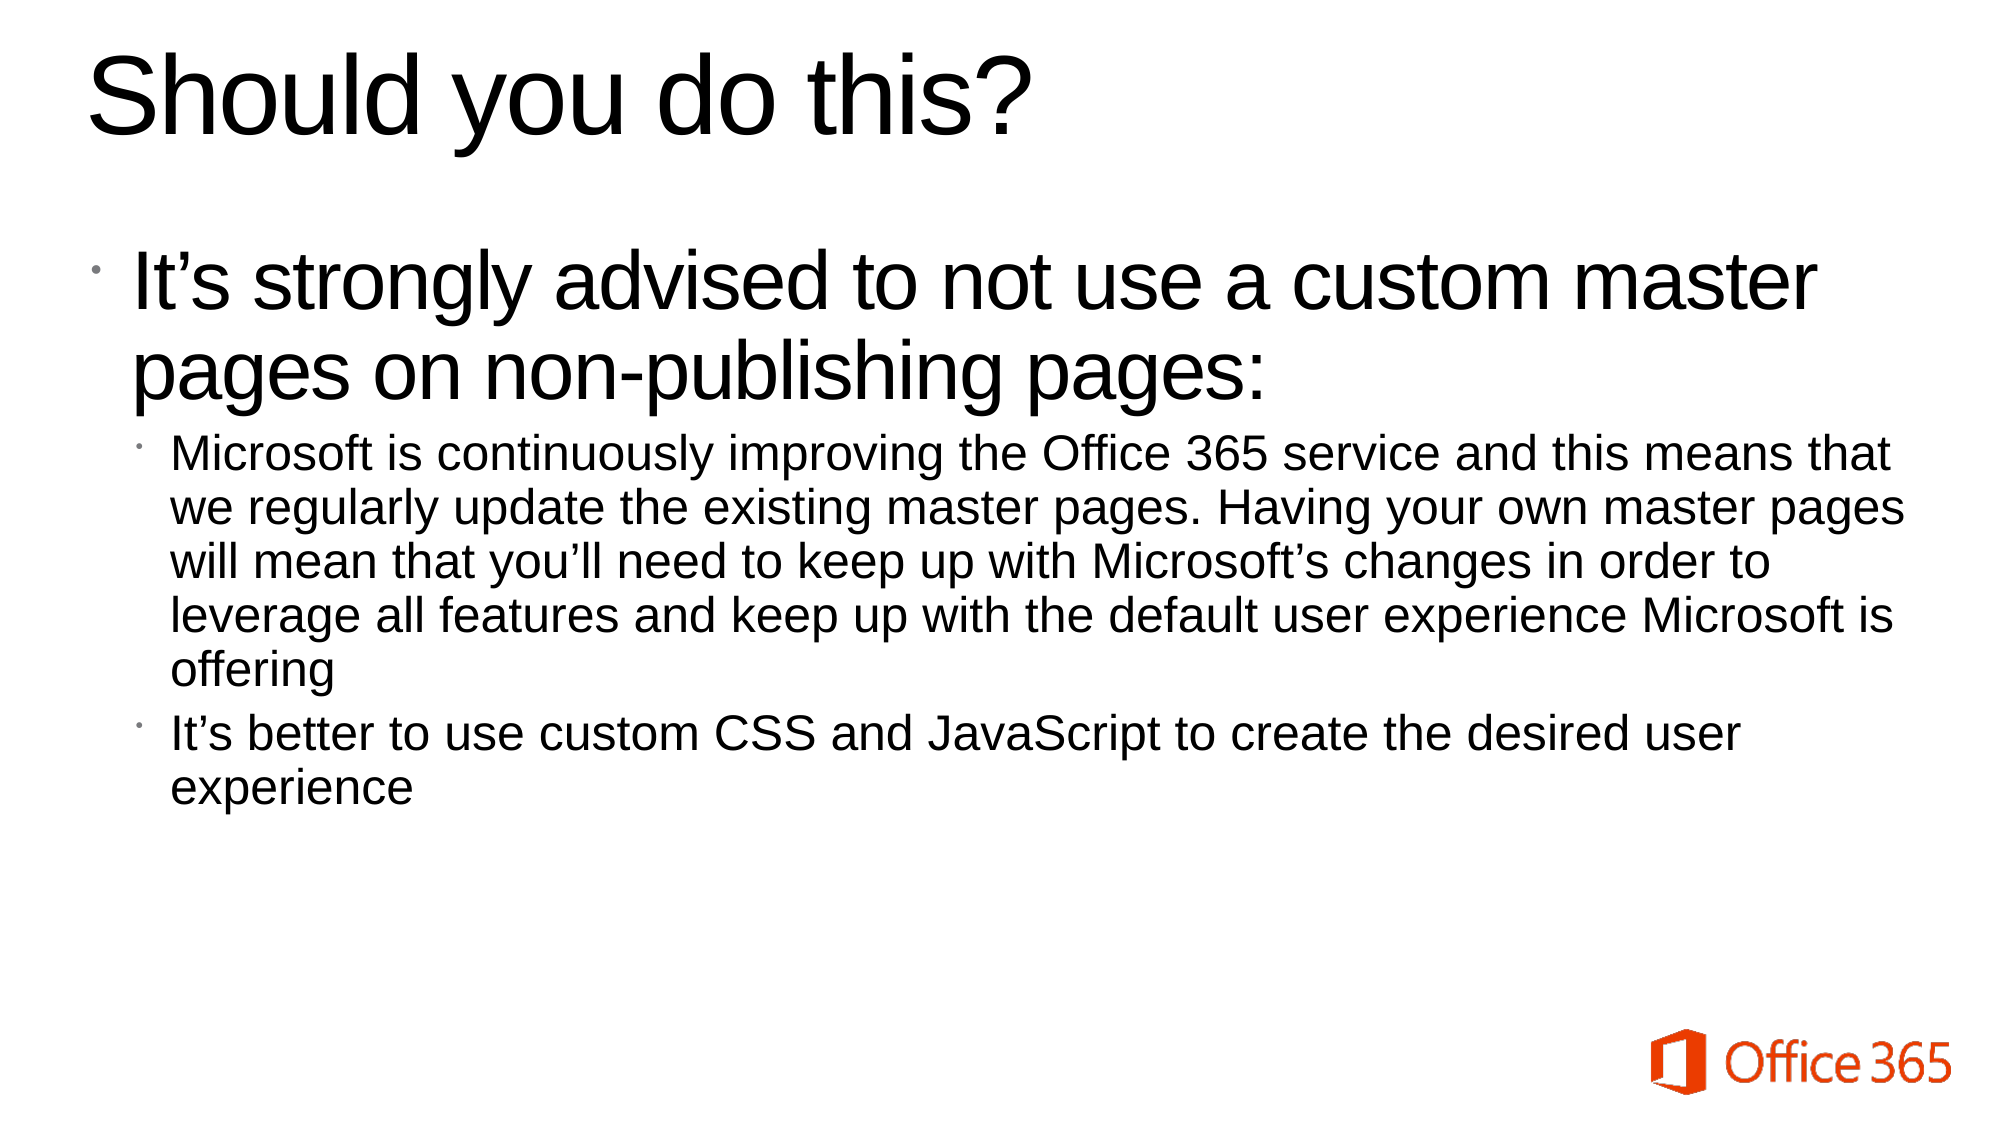

# Should you do this?
It’s strongly advised to not use a custom master pages on non-publishing pages:
Microsoft is continuously improving the Office 365 service and this means that we regularly update the existing master pages. Having your own master pages will mean that you’ll need to keep up with Microsoft’s changes in order to leverage all features and keep up with the default user experience Microsoft is offering
It’s better to use custom CSS and JavaScript to create the desired user experience